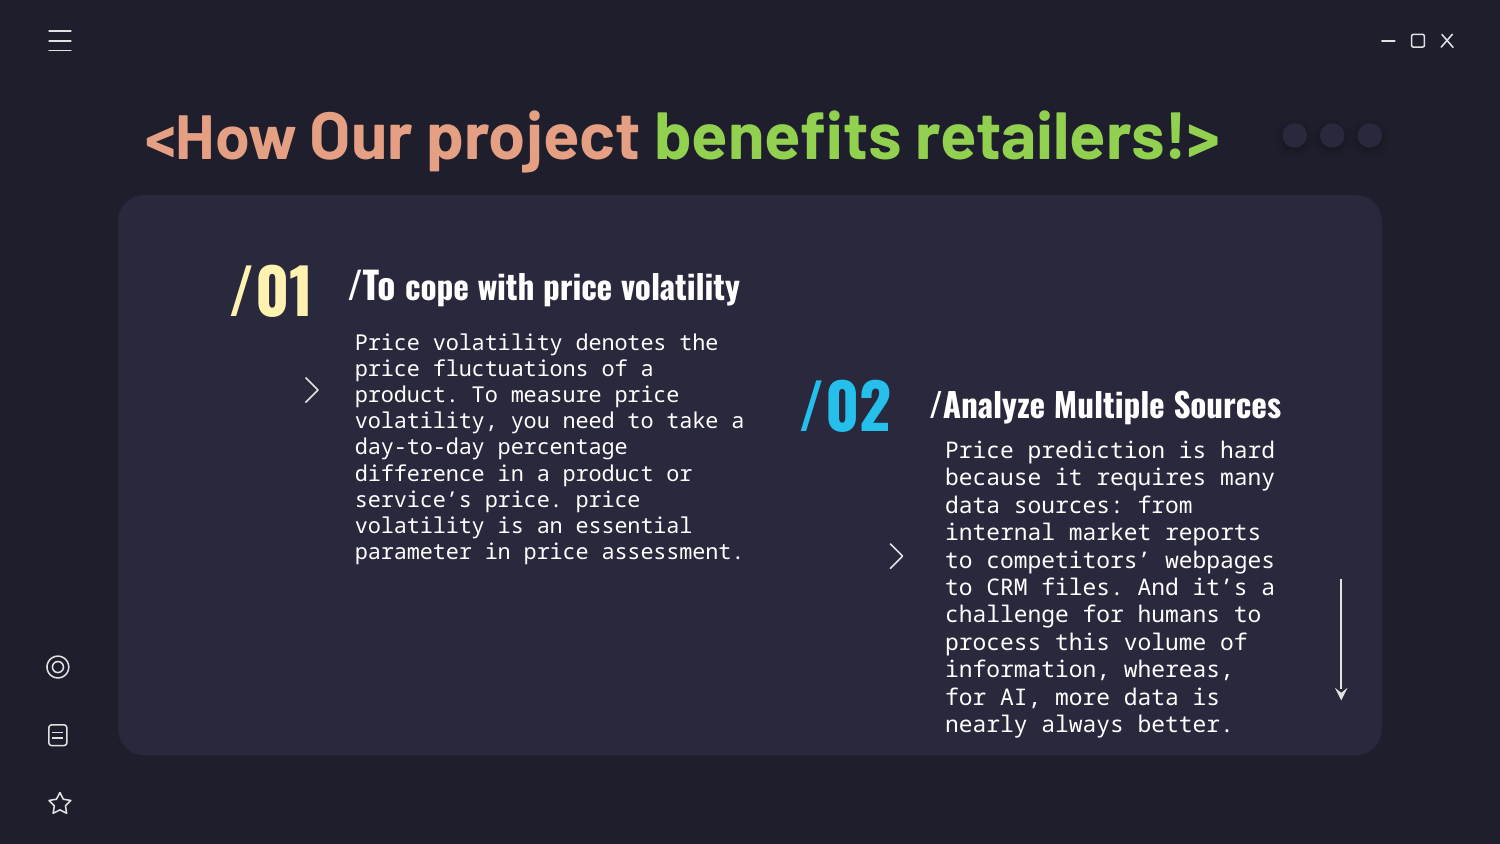

<How Our project benefits retailers!>

/01
# /To cope with price volatility
Price volatility denotes the price fluctuations of a product. To measure price volatility, you need to take a day-to-day percentage difference in a product or service’s price. price volatility is an essential parameter in price assessment.
/Analyze Multiple Sources
/02

Price prediction is hard because it requires many data sources: from internal market reports to competitors’ webpages to CRM files. And it’s a challenge for humans to process this volume of information, whereas, for AI, more data is nearly always better.